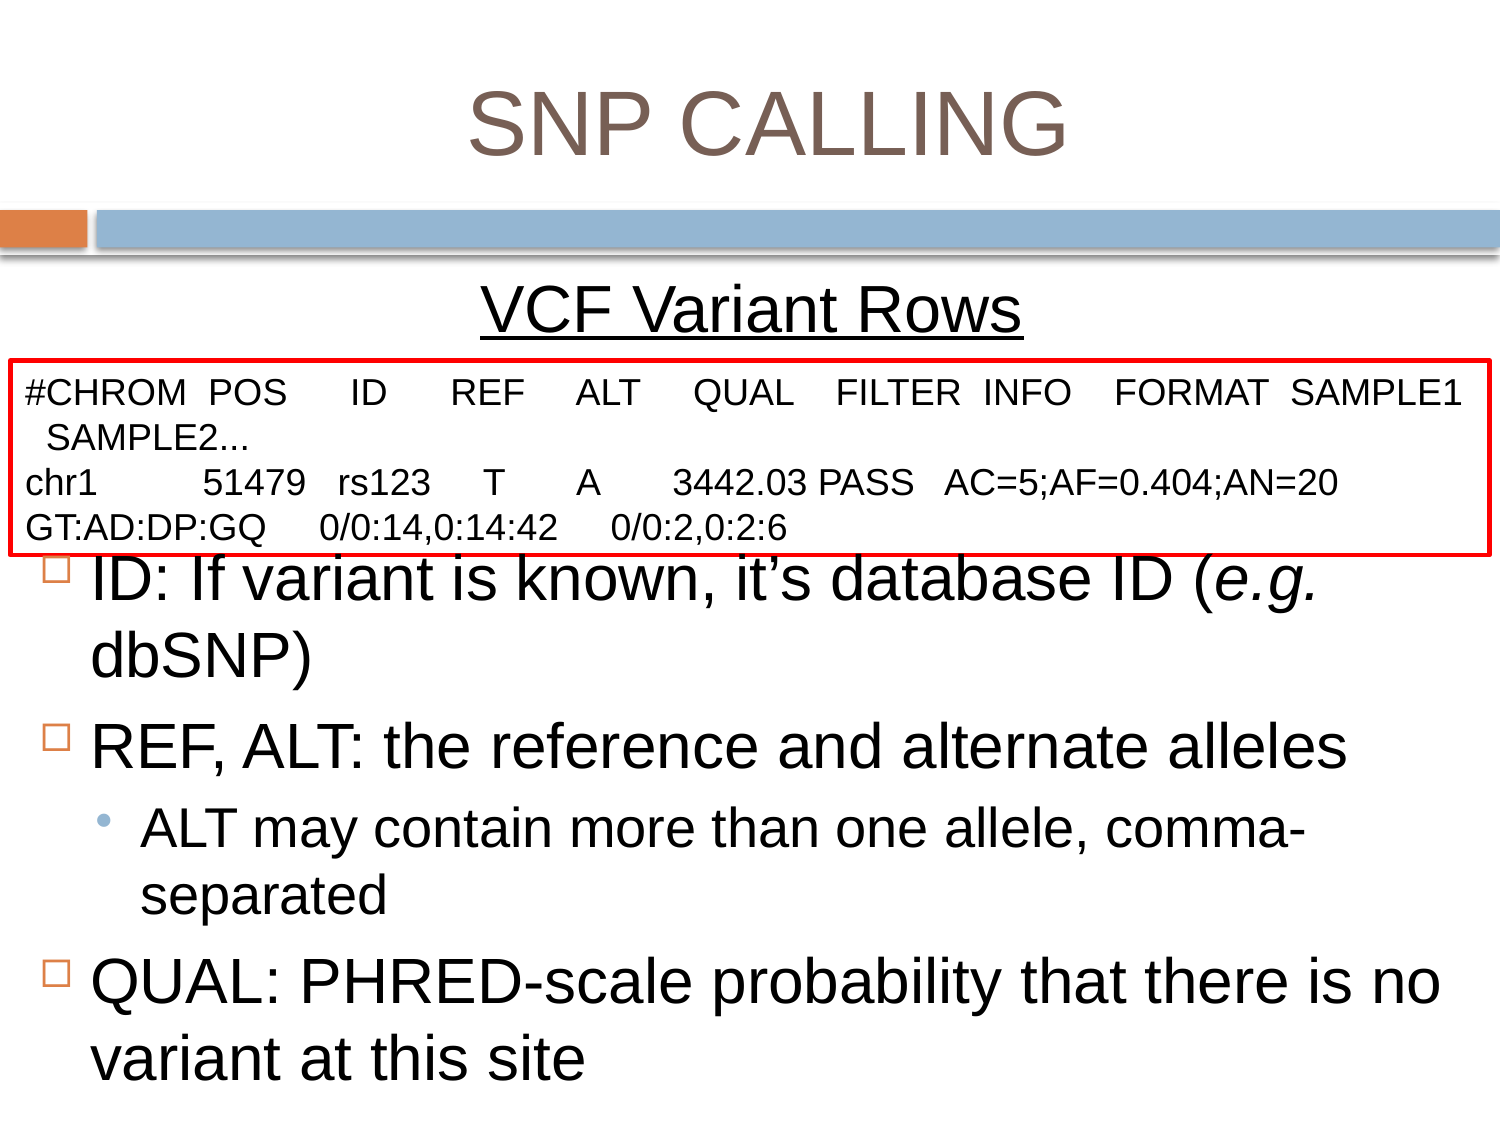

# SNP CALLING
VCF Variant Rows

#CHROM  POS      ID      REF     ALT     QUAL    FILTER  INFO    FORMAT  SAMPLE1   SAMPLE2...
chr1          51479   rs123     T       A       3442.03 PASS   AC=5;AF=0.404;AN=20   GT:AD:DP:GQ     0/0:14,0:14:42     0/0:2,0:2:6
ID: If variant is known, it’s database ID (e.g. dbSNP)
REF, ALT: the reference and alternate alleles
ALT may contain more than one allele, comma-separated
QUAL: PHRED-scale probability that there is no variant at this site